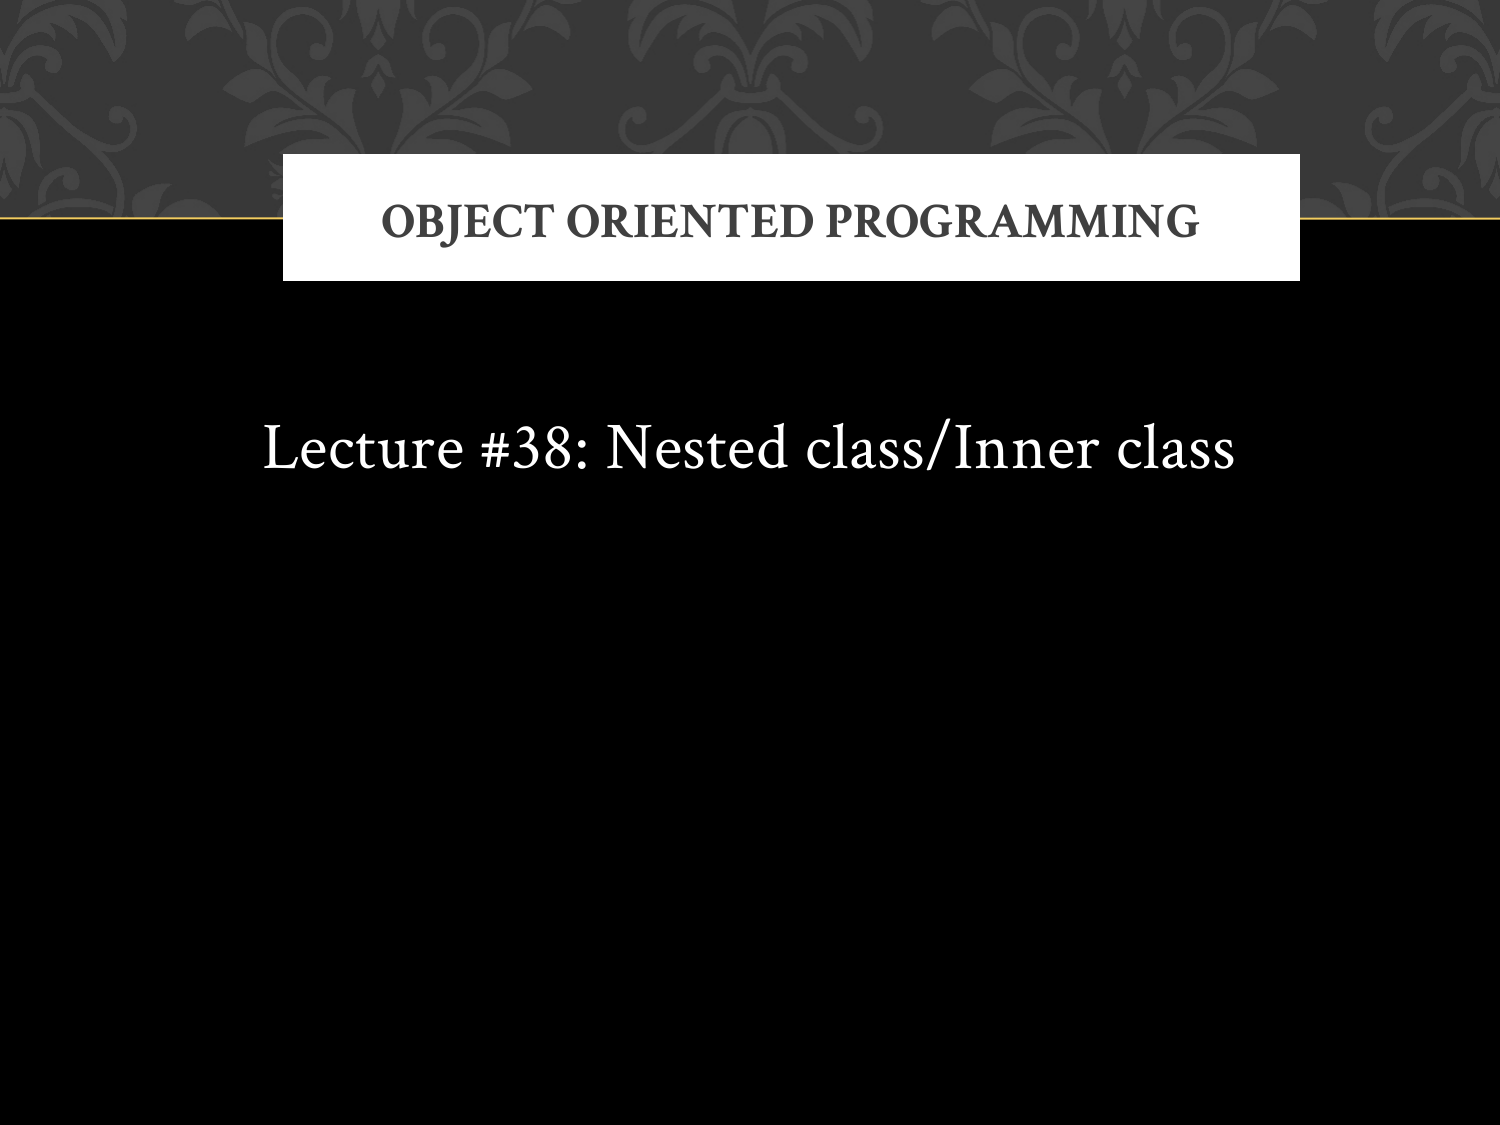

# Object oriented programming

Lecture #38: Nested class/Inner class